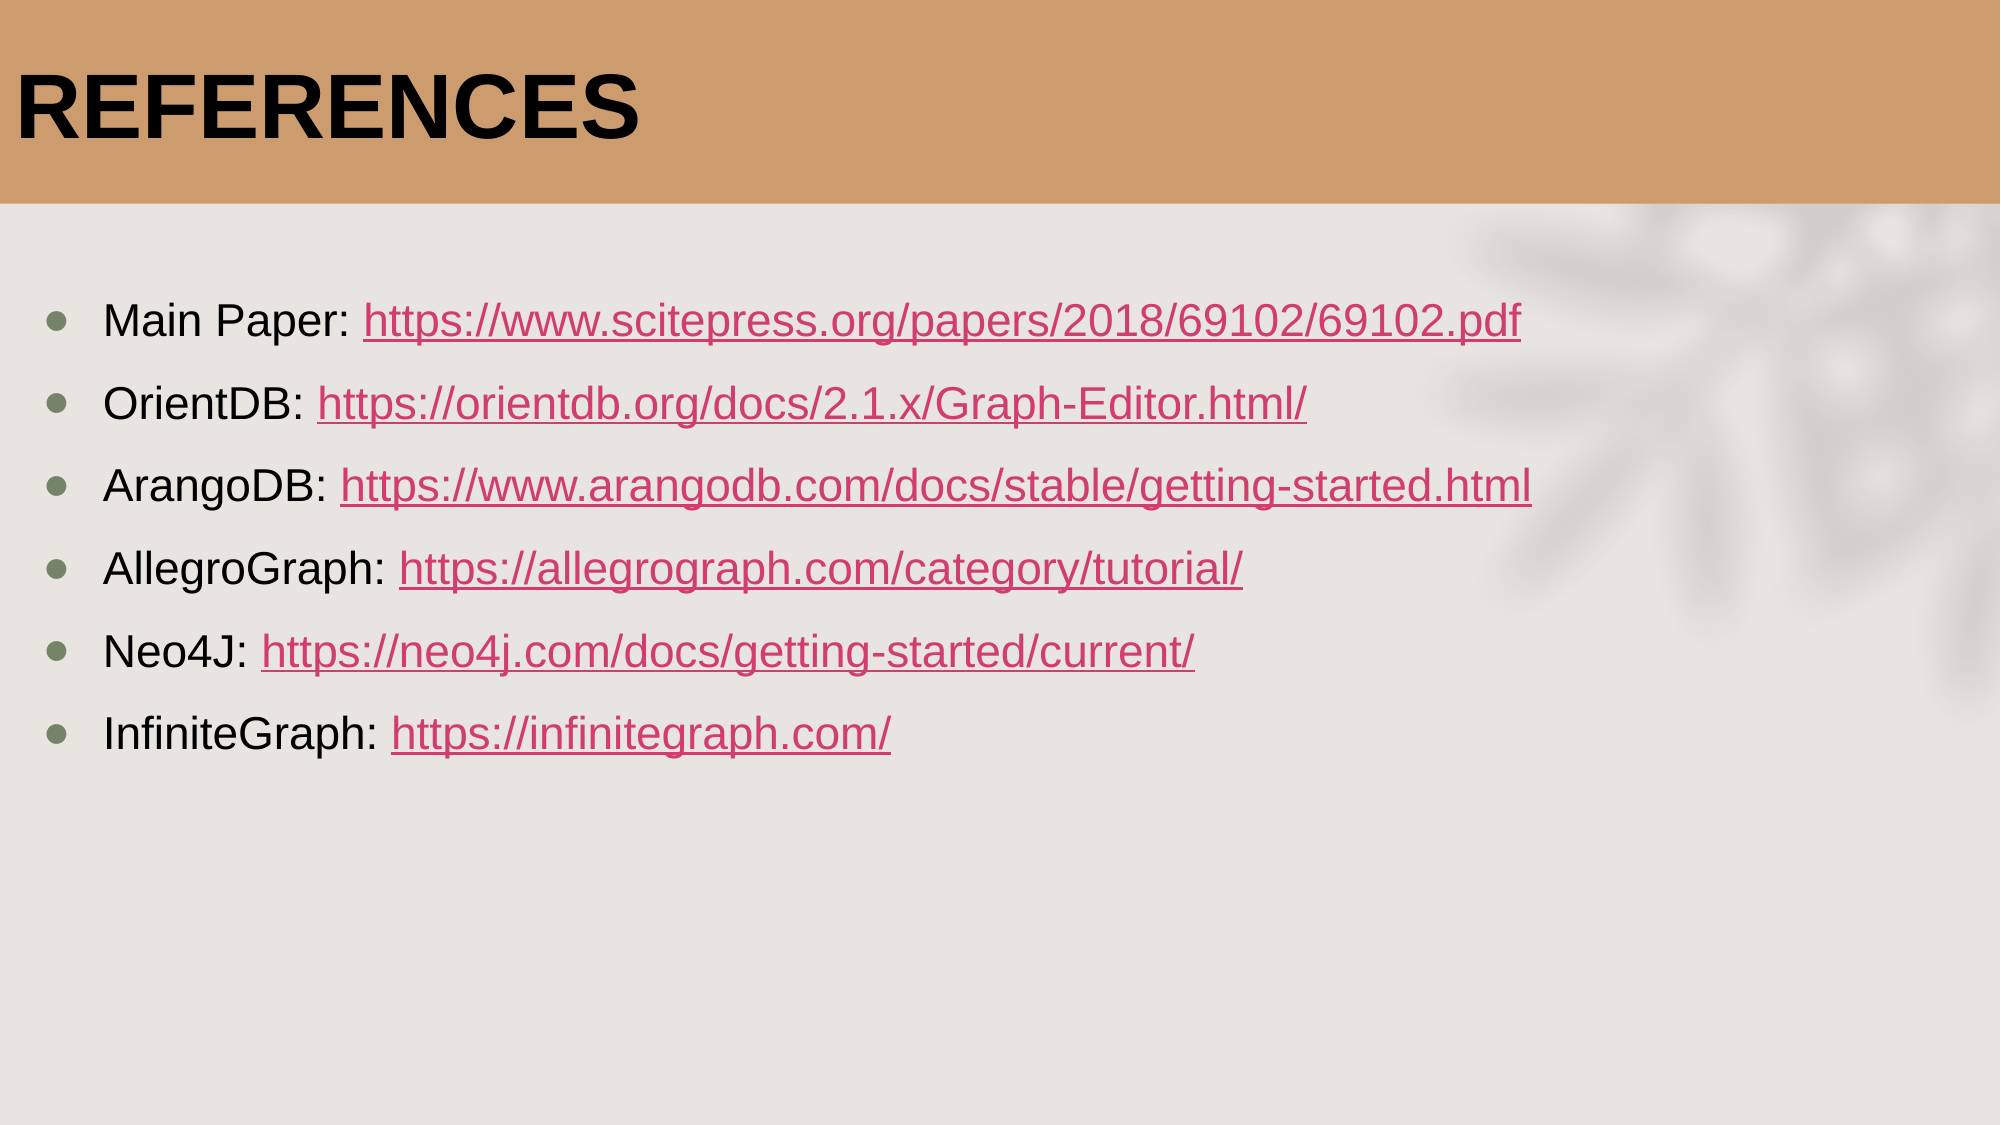

# REFERENCES
Main Paper: https://www.scitepress.org/papers/2018/69102/69102.pdf
OrientDB: https://orientdb.org/docs/2.1.x/Graph-Editor.html/
ArangoDB: https://www.arangodb.com/docs/stable/getting-started.html
AllegroGraph: https://allegrograph.com/category/tutorial/
Neo4J: https://neo4j.com/docs/getting-started/current/
InfiniteGraph: https://infinitegraph.com/